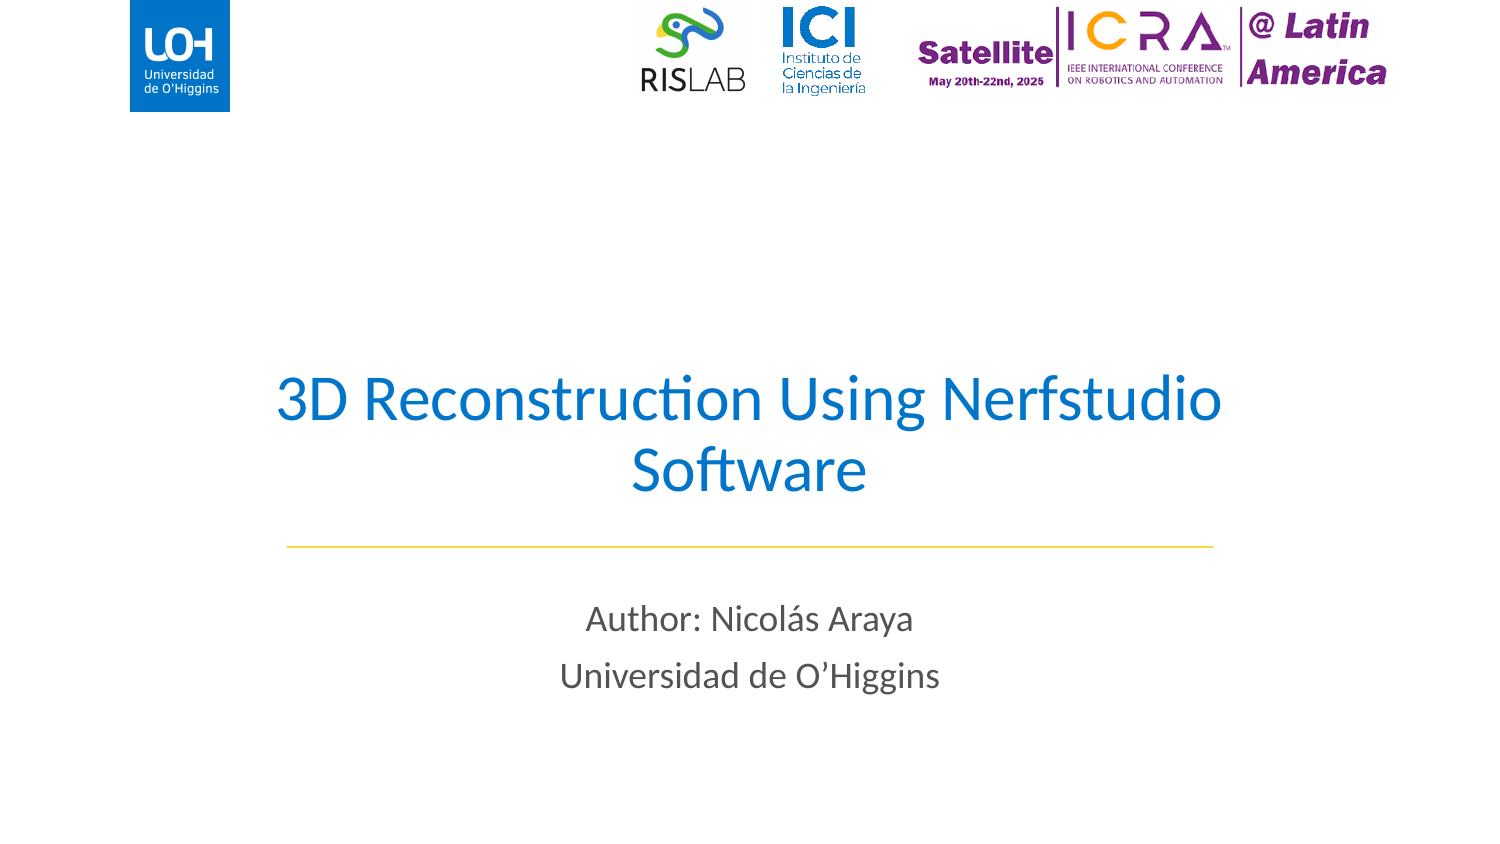

# 3D Reconstruction Using Nerfstudio Software
Author: Nicolás Araya
Universidad de O’Higgins